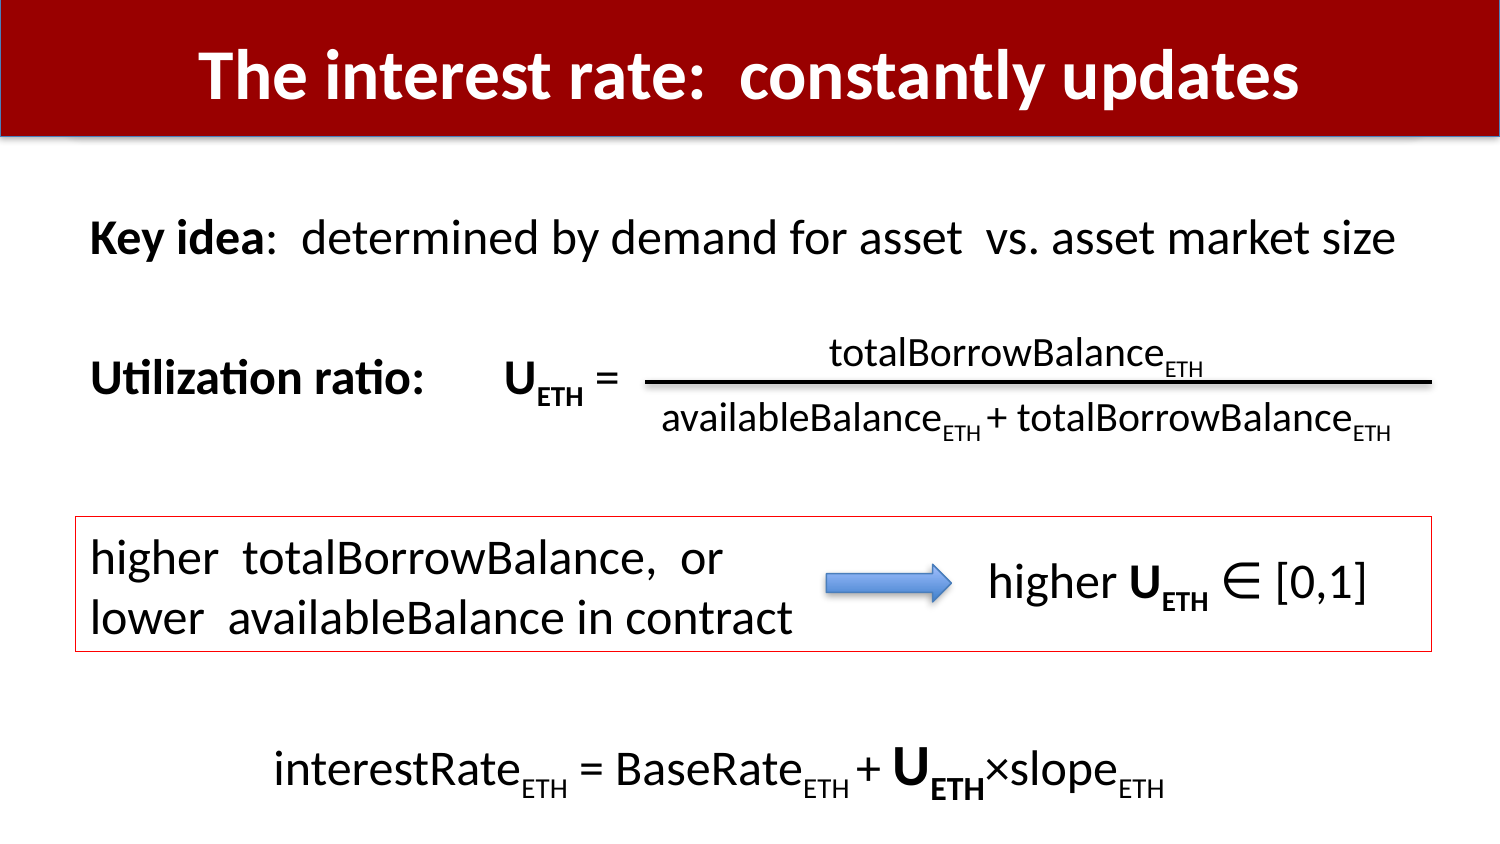

# The interest rate:  constantly updates
Key idea:  determined by demand for asset  vs. asset market size

Utilization ratio:       UETH =
totalBorrowBalanceETH
availableBalanceETH + totalBorrowBalanceETH
higher  totalBorrowBalance,  or
lower  availableBalance in contract
higher UETH ∈ [0,1]

interestRateETH = BaseRateETH + UETH×slopeETH